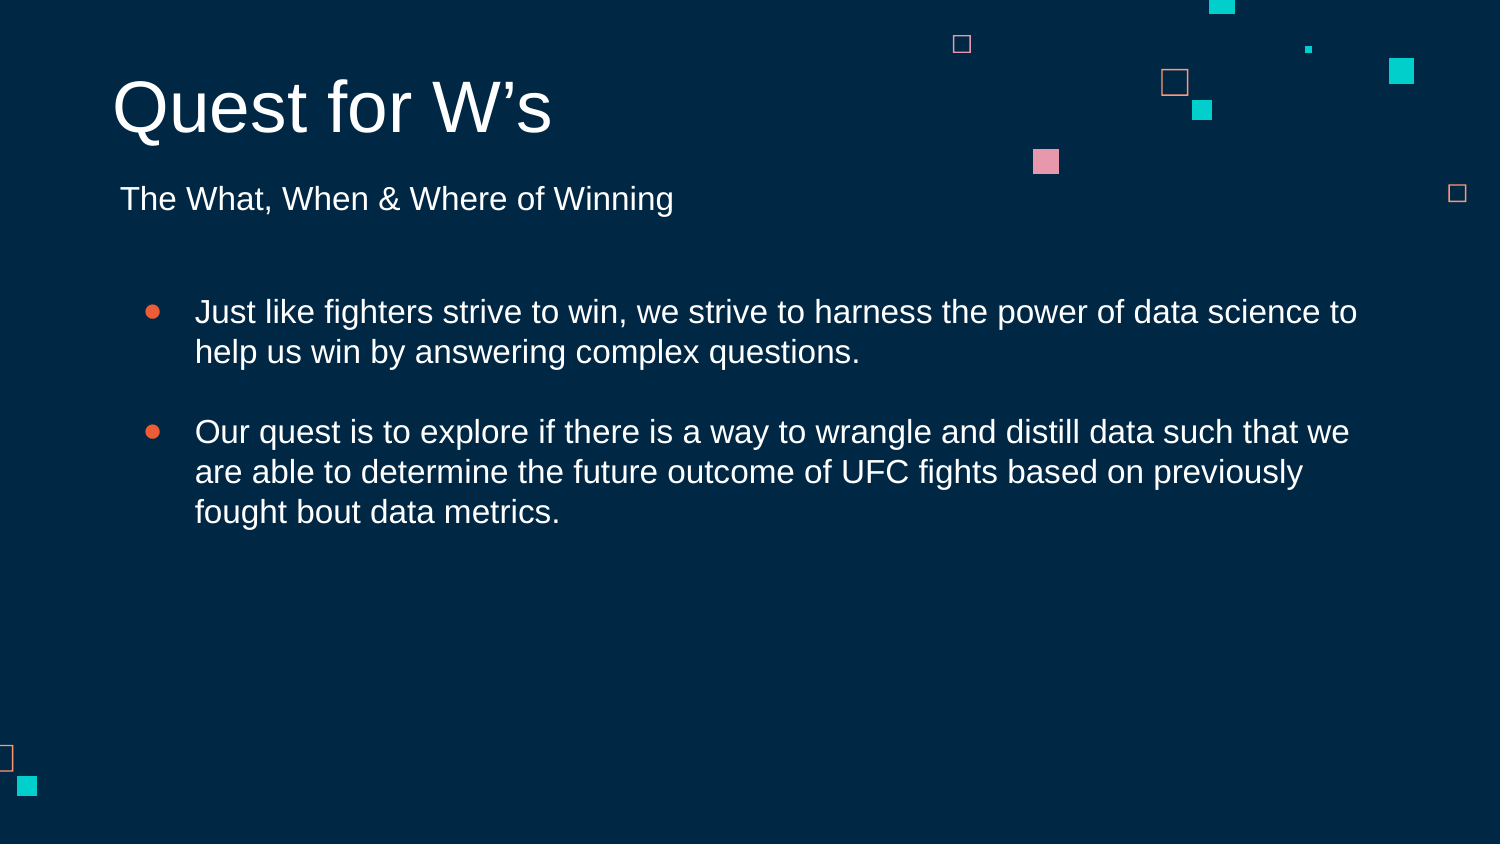

# Quest for W’s
The What, When & Where of Winning

Just like fighters strive to win, we strive to harness the power of data science to help us win by answering complex questions.

Our quest is to explore if there is a way to wrangle and distill data such that we are able to determine the future outcome of UFC fights based on previously fought bout data metrics.